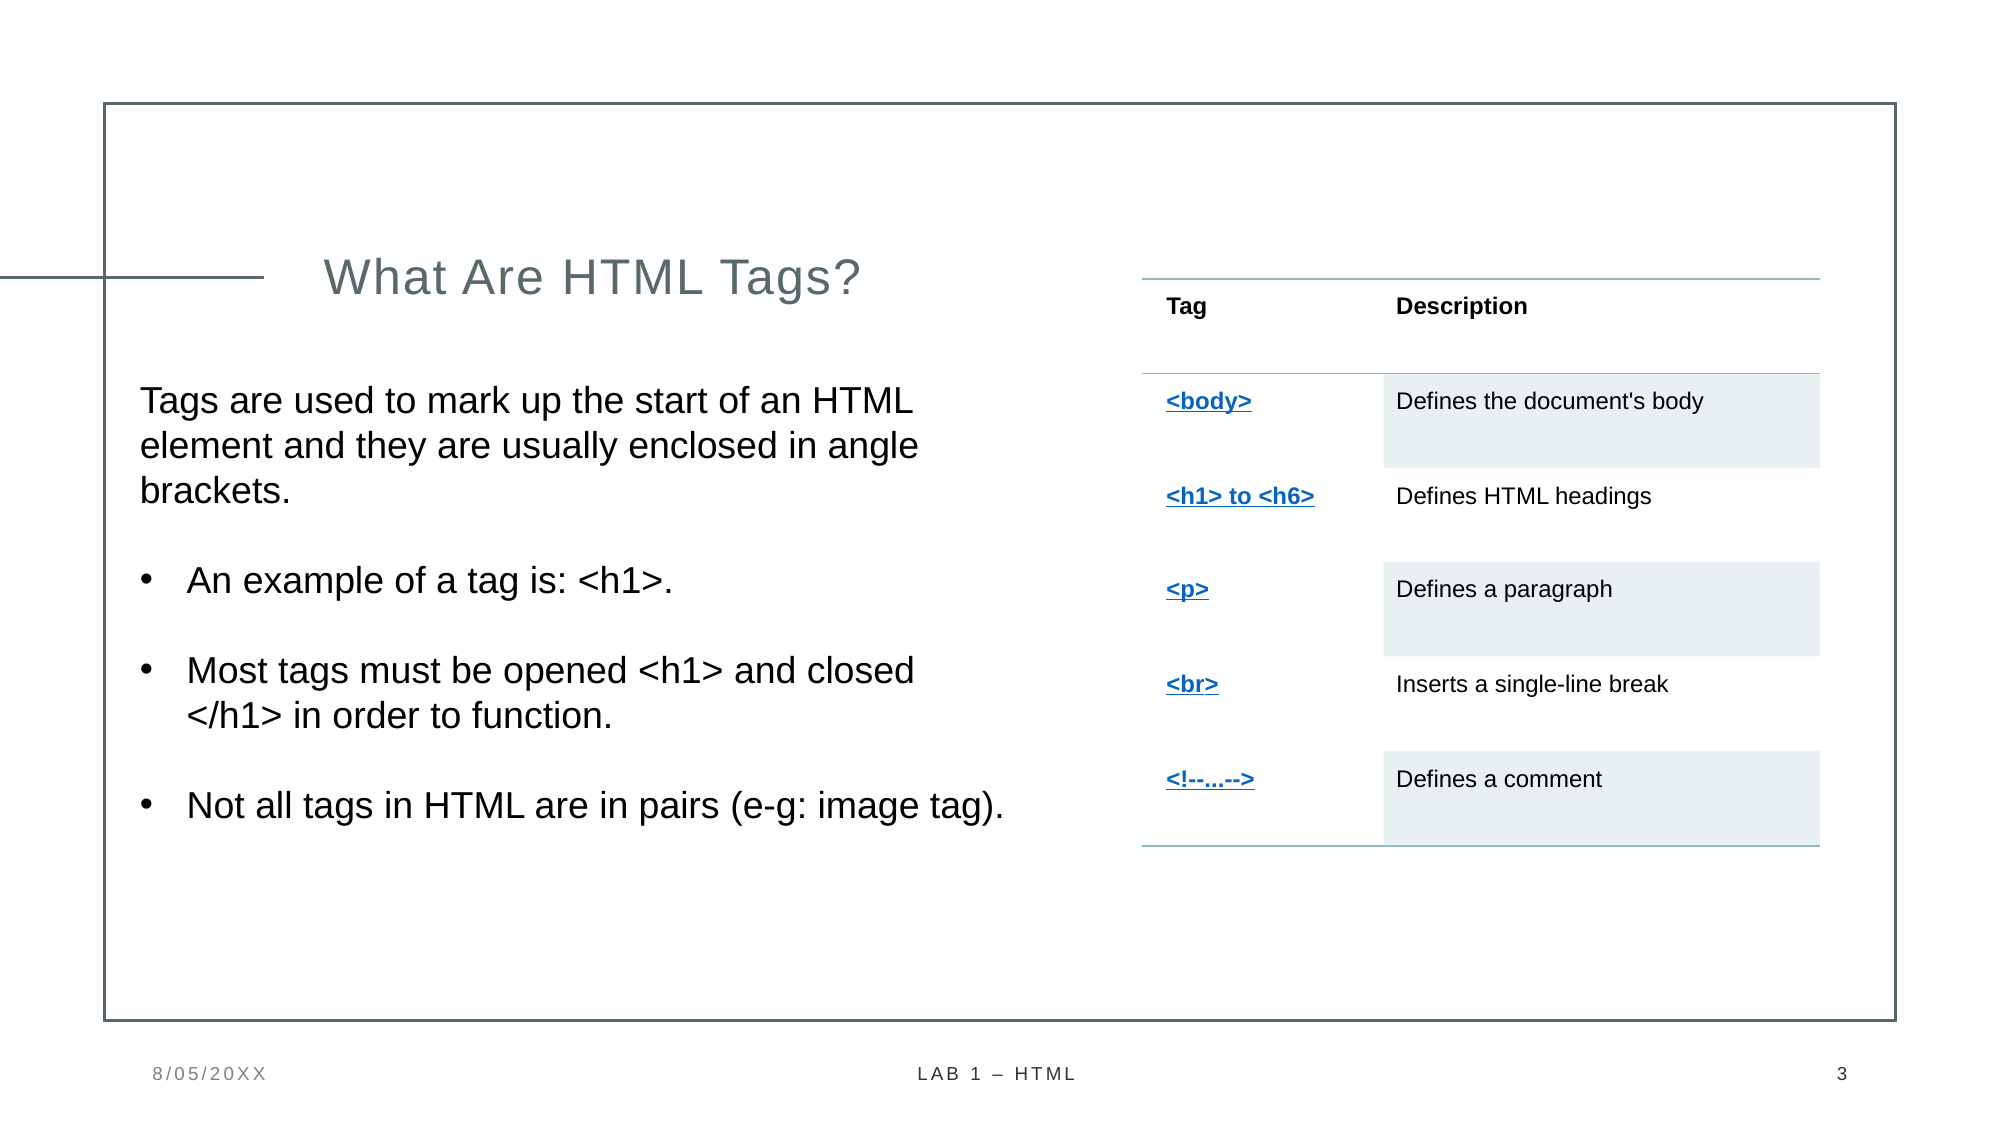

# What Are HTML Tags?
| Tag | Description |
| --- | --- |
| <body> | Defines the document's body |
| <h1> to <h6> | Defines HTML headings |
| <p> | Defines a paragraph |
| <br> | Inserts a single-line break |
| <!--...--> | Defines a comment |
Tags are used to mark up the start of an HTML element and they are usually enclosed in angle brackets.

An example of a tag is: <h1>.

Most tags must be opened <h1> and closed </h1> in order to function.

Not all tags in HTML are in pairs (e-g: image tag).
8/05/20XX
Lab 1 – HTML
3